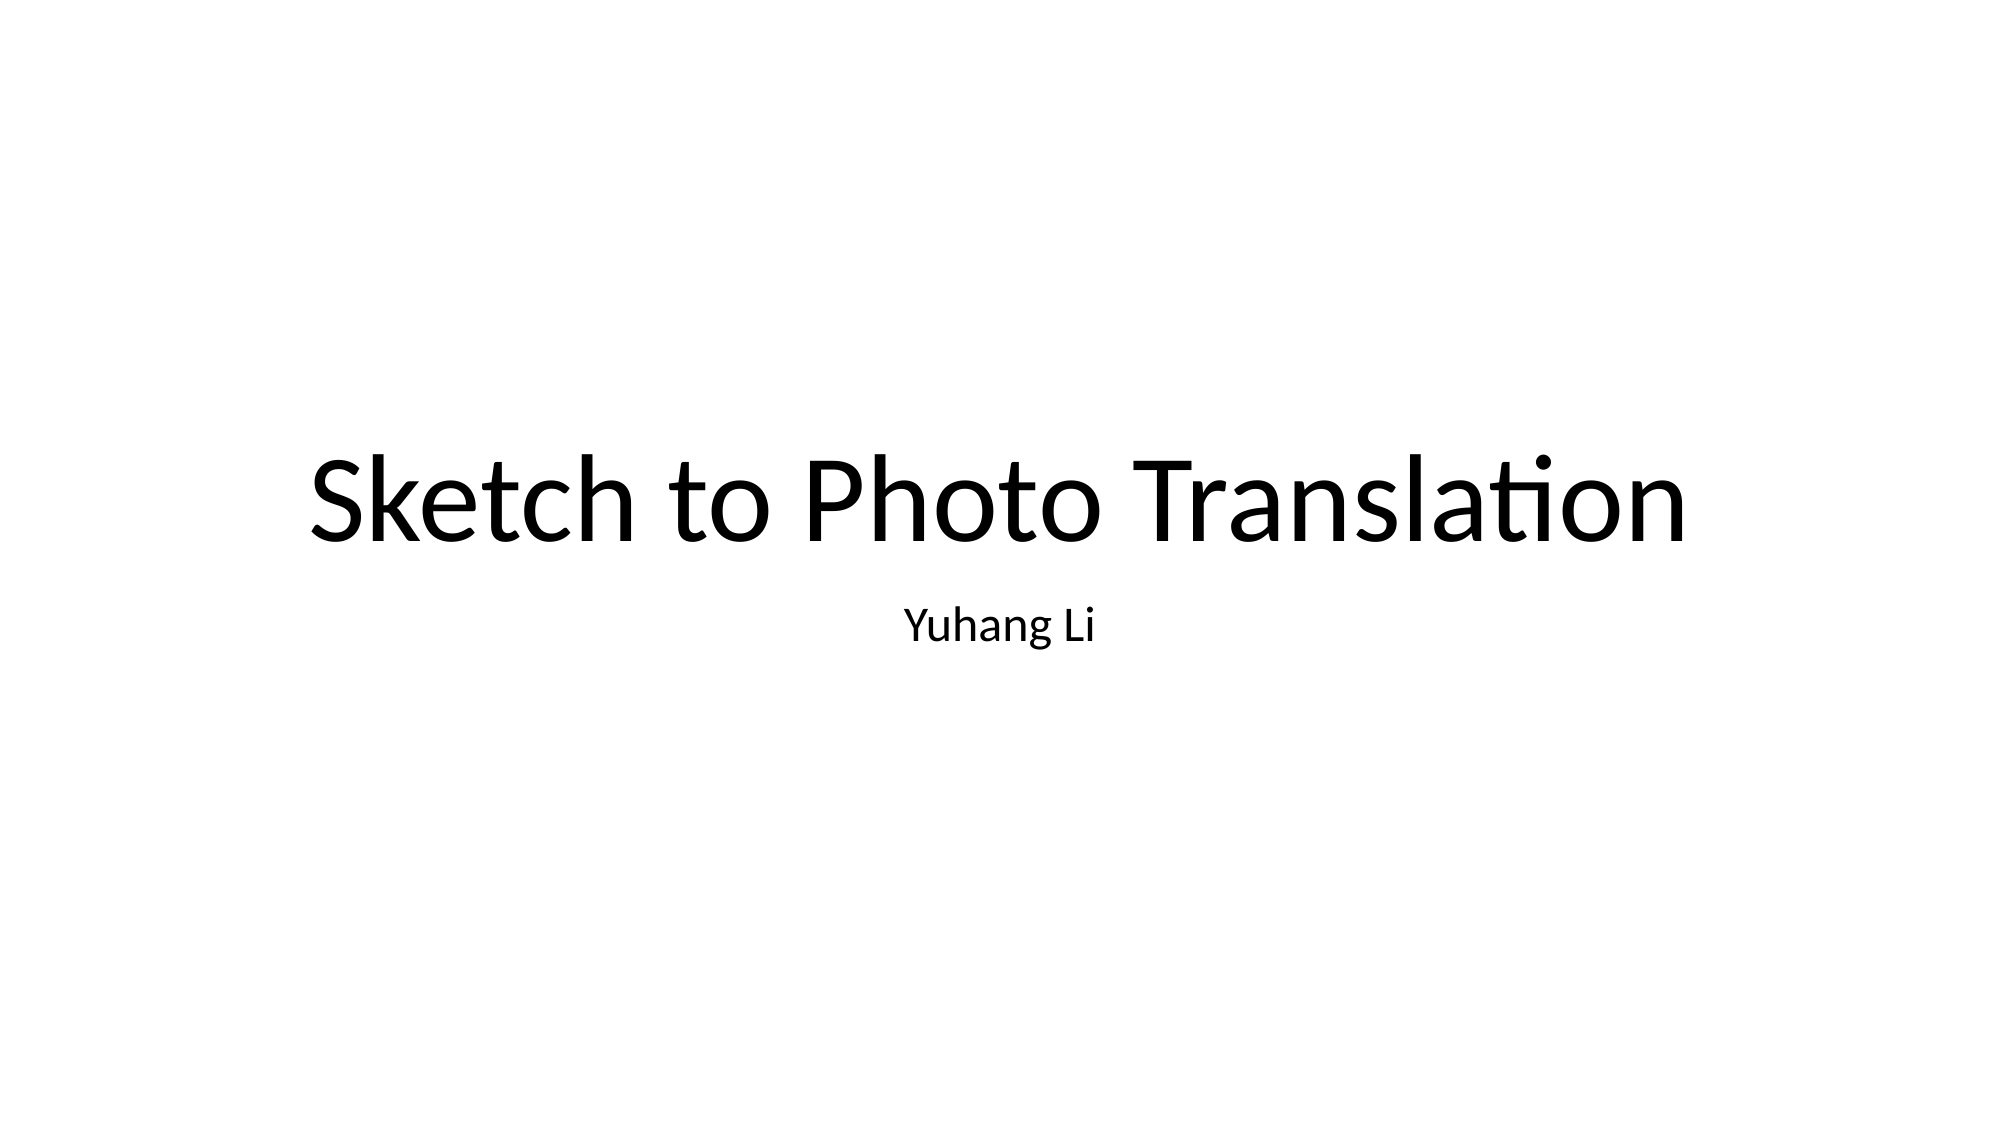

# Sketch to Photo Translation
Yuhang Li